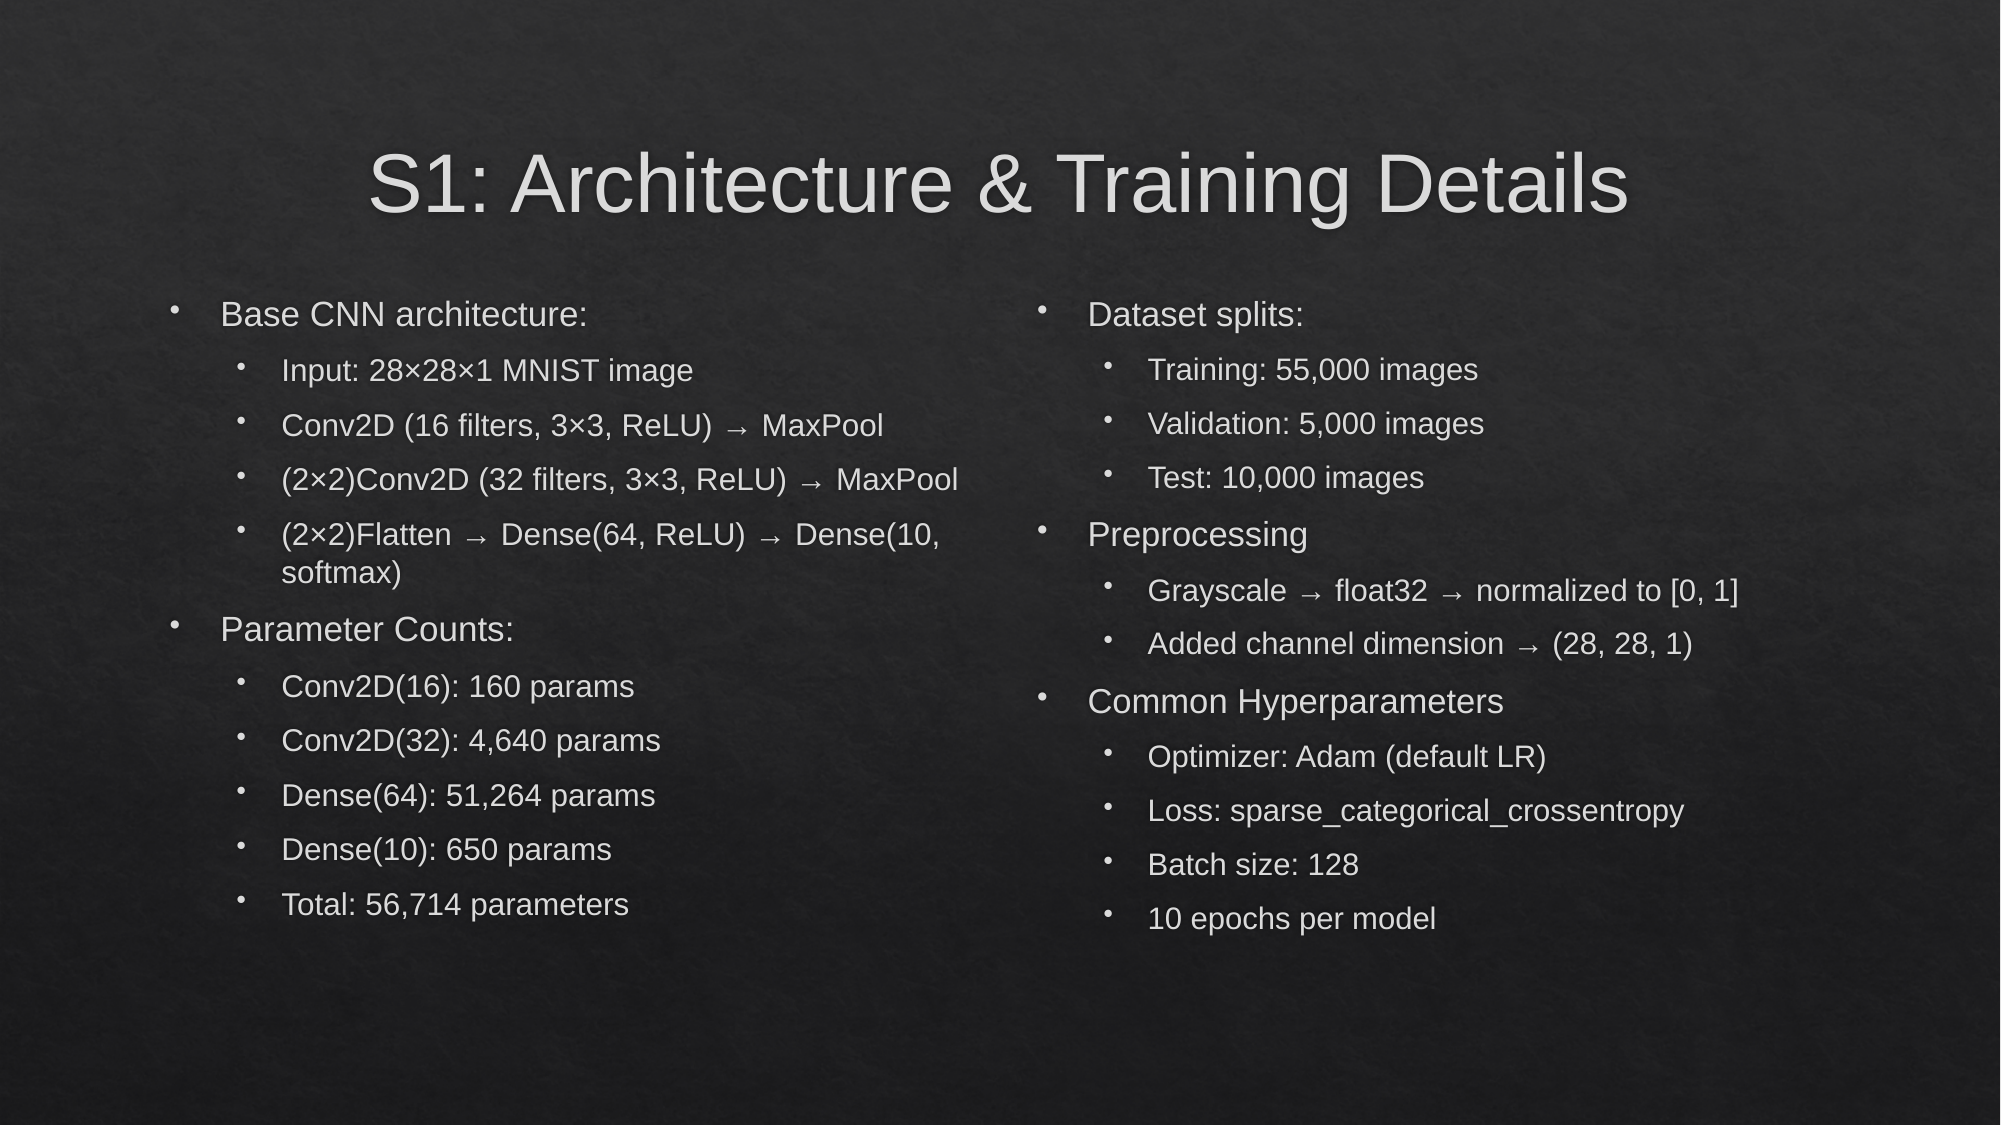

# S1: Architecture & Training Details
Base CNN architecture:
Input: 28×28×1 MNIST image
Conv2D (16 filters, 3×3, ReLU) → MaxPool
(2×2)Conv2D (32 filters, 3×3, ReLU) → MaxPool
(2×2)Flatten → Dense(64, ReLU) → Dense(10, softmax)
Parameter Counts:
Conv2D(16): 160 params
Conv2D(32): 4,640 params
Dense(64): 51,264 params
Dense(10): 650 params
Total: 56,714 parameters
Dataset splits:
Training: 55,000 images
Validation: 5,000 images
Test: 10,000 images
Preprocessing
Grayscale → float32 → normalized to [0, 1]
Added channel dimension → (28, 28, 1)
Common Hyperparameters
Optimizer: Adam (default LR)
Loss: sparse_categorical_crossentropy
Batch size: 128
10 epochs per model